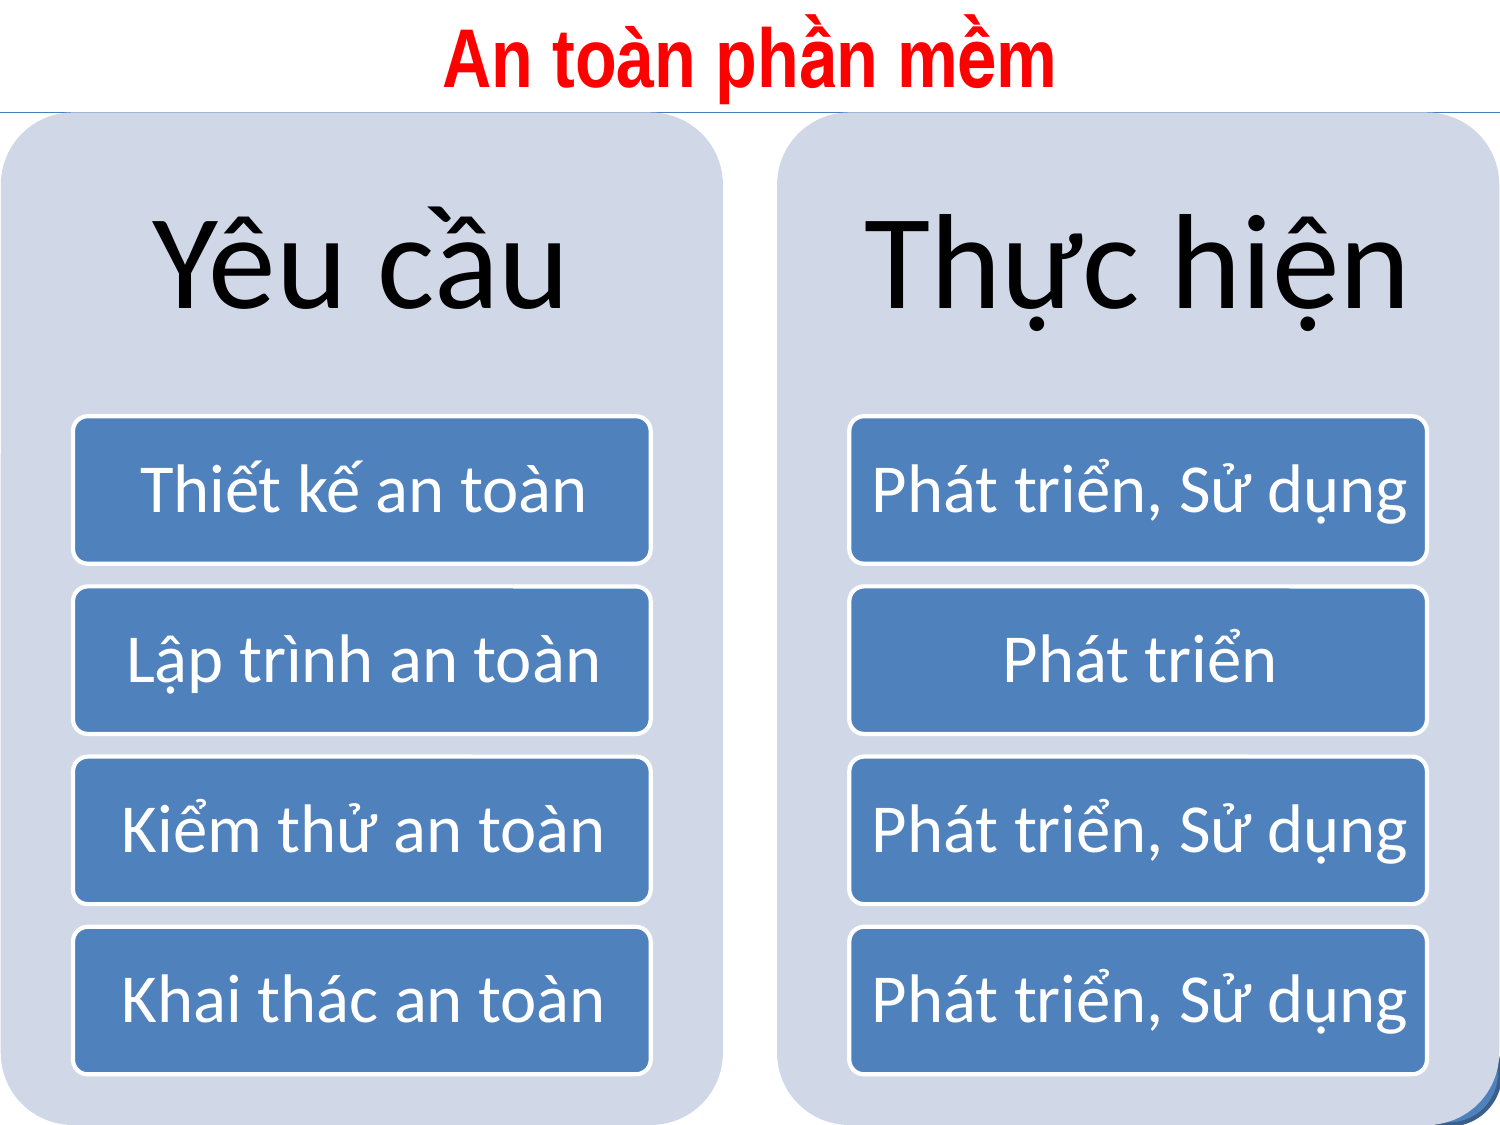

# An toàn phần mềm
Yêu cầu
Thiết kế an toàn
Lập trình an toàn
Kiểm thử an toàn
Khai thác an toàn
Thực hiện
Phát triển, Sử dụng
Phát triển
Phát triển, Sử dụng
Phát triển, Sử dụng
50